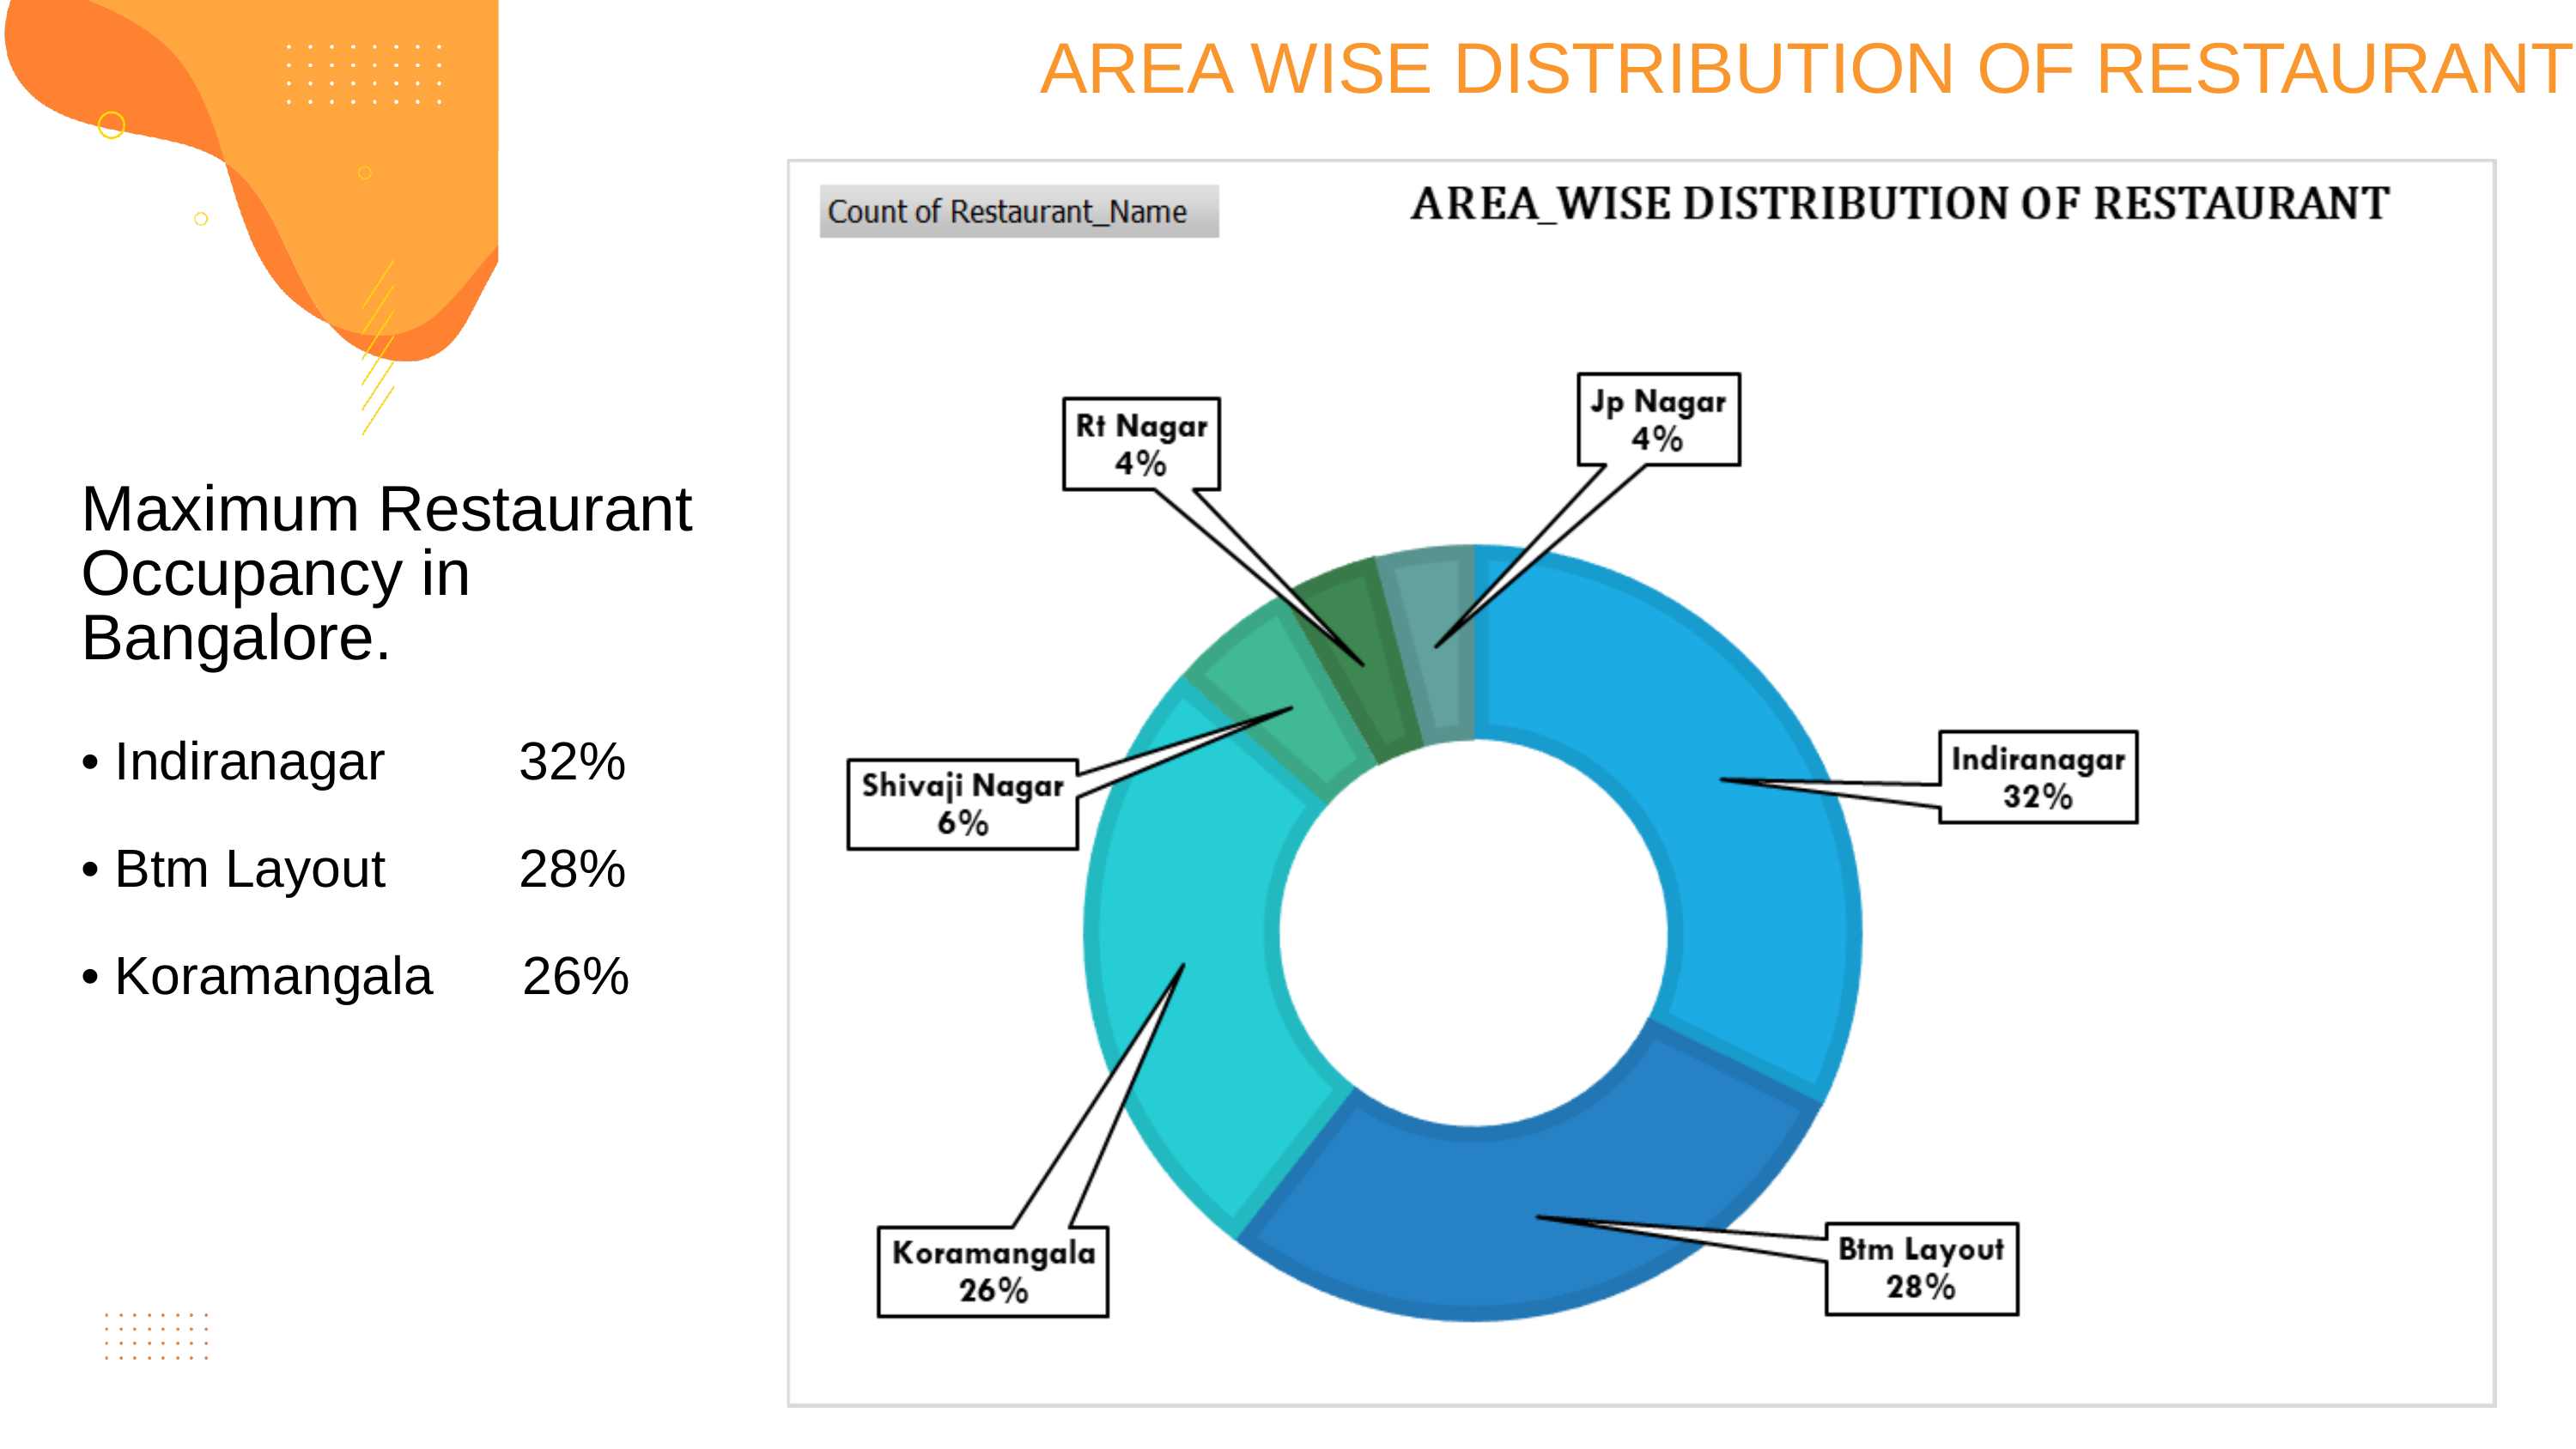

AREA WISE DISTRIBUTION OF RESTAURANTS

Maximum Restaurant Occupancy in Bangalore.

• Indiranagar         32%

• Btm Layout         28%

• Koramangala      26%